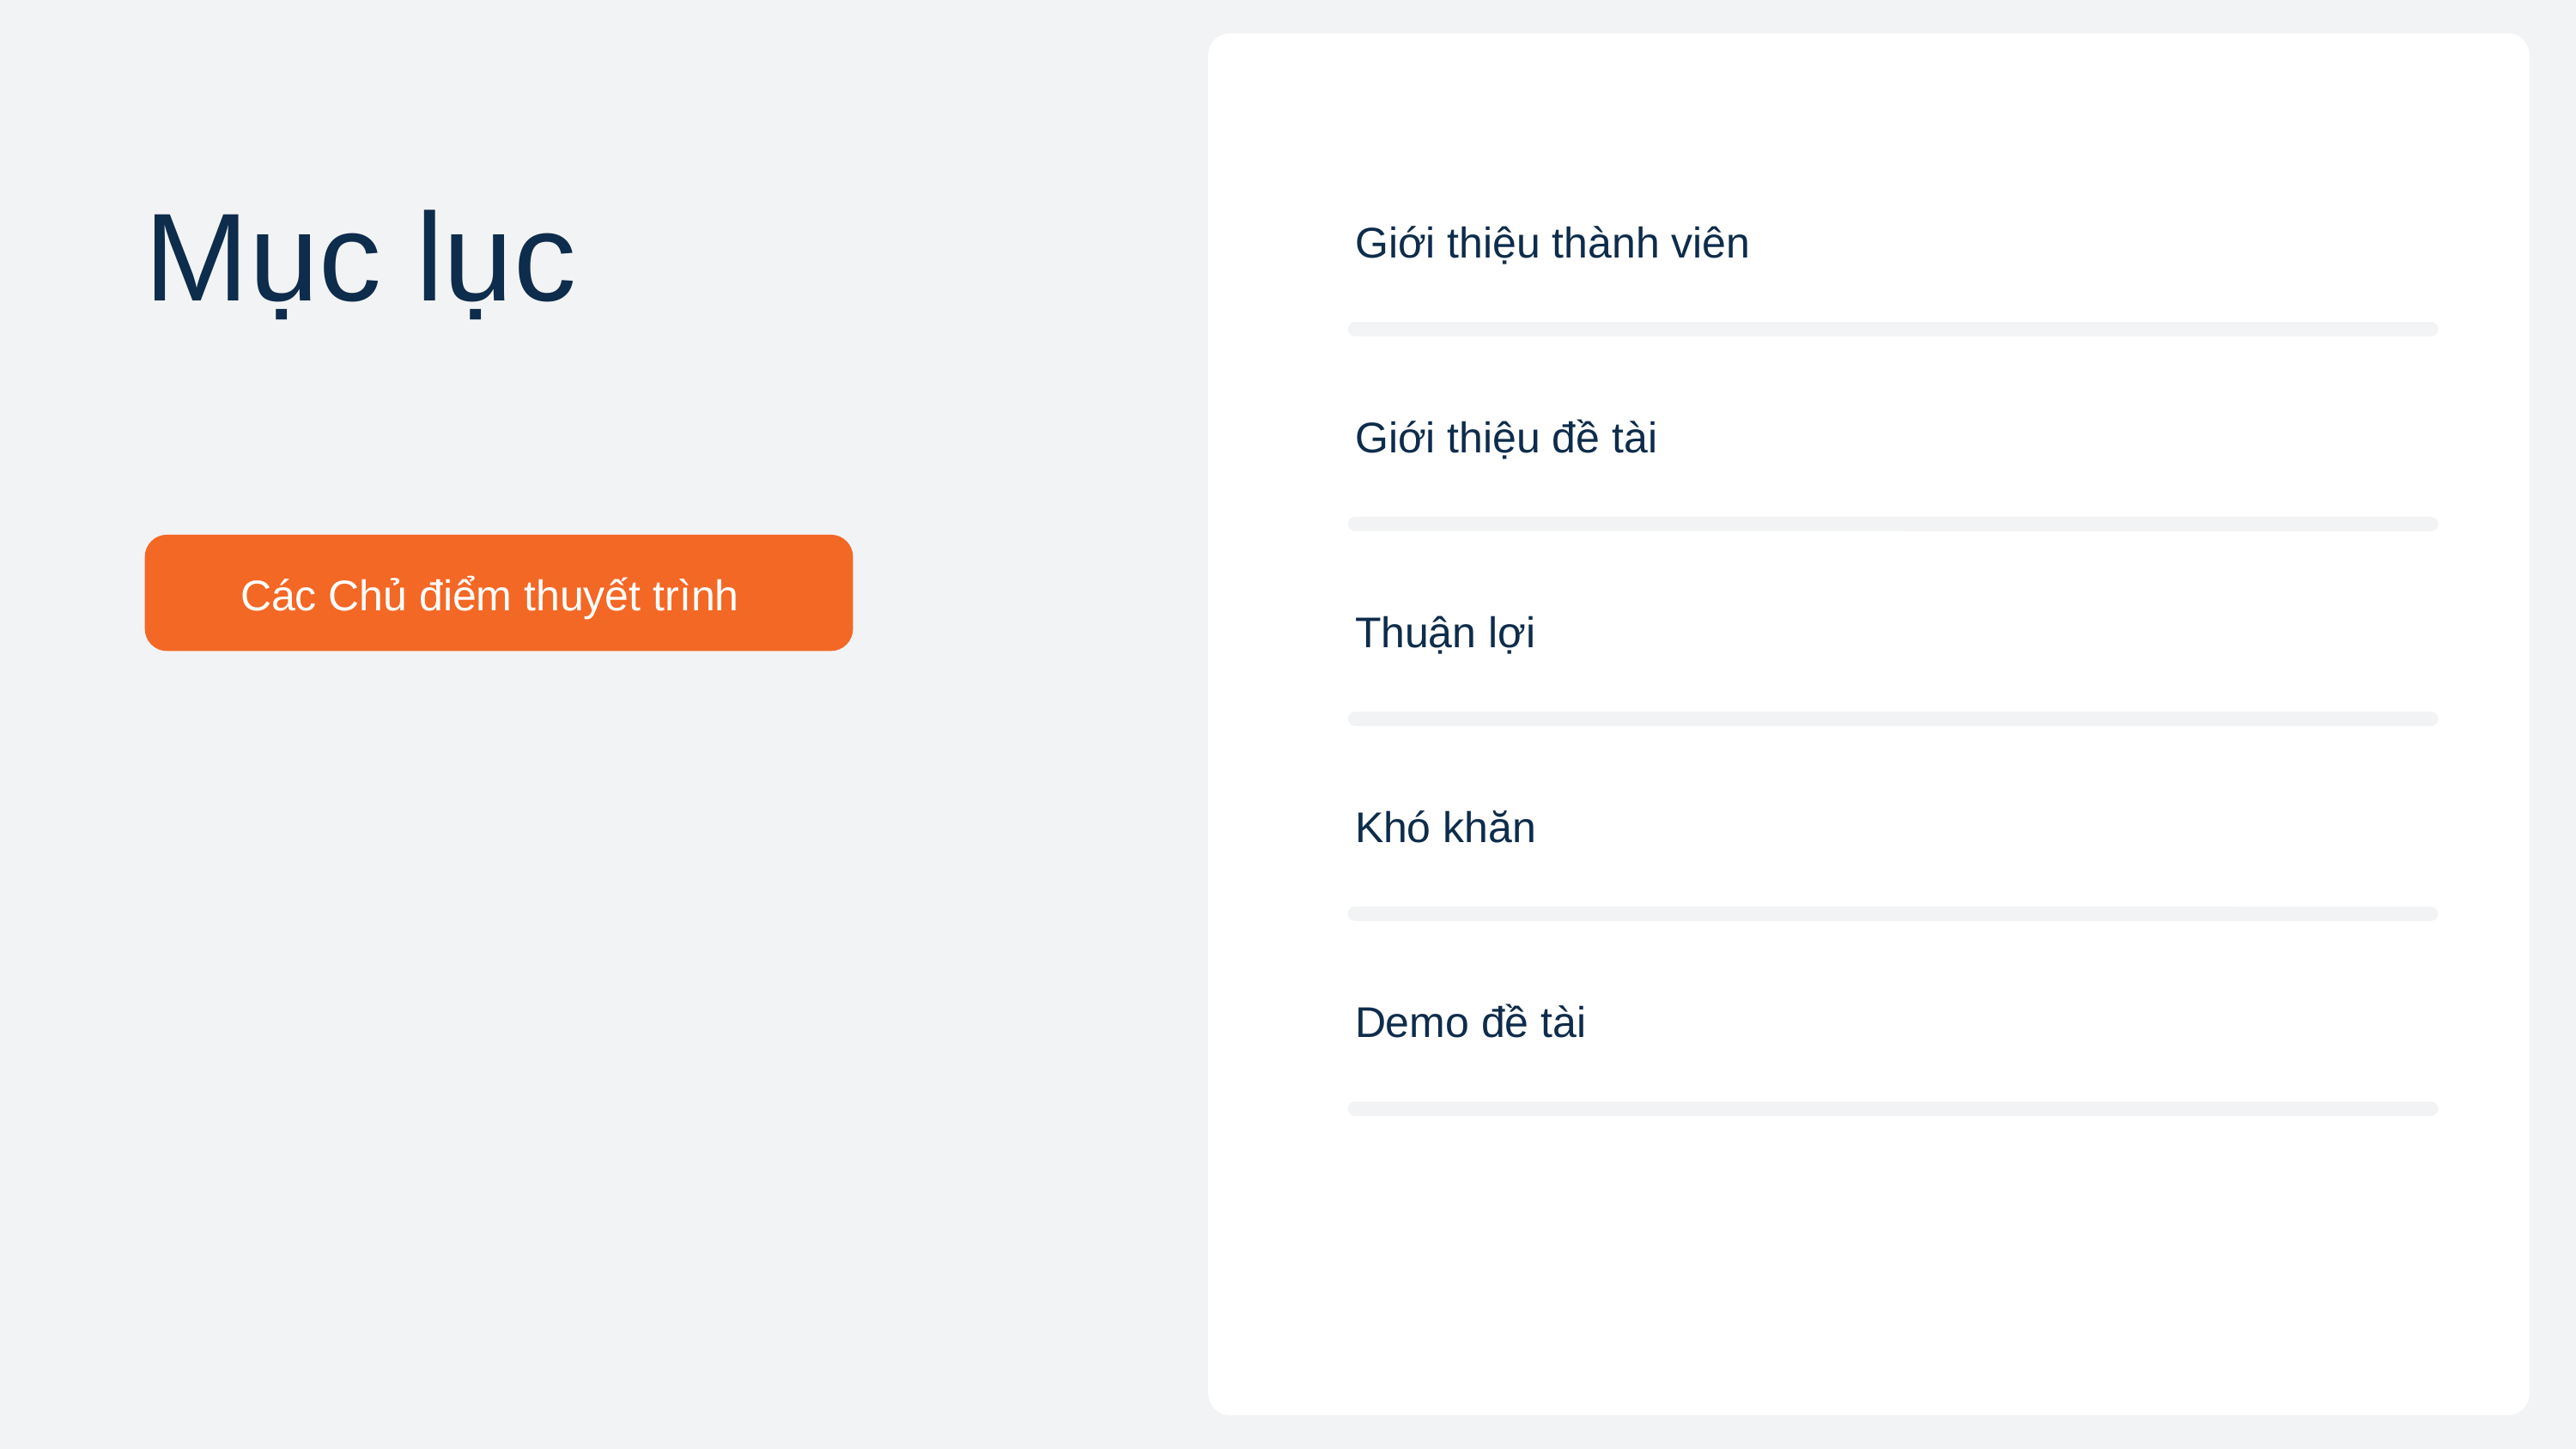

Mục lục

Các Chủ điểm thuyết trình
Giới thiệu thành viên

Giới thiệu đề tài

Thuận lợi

Khó khăn

Demo đề tài